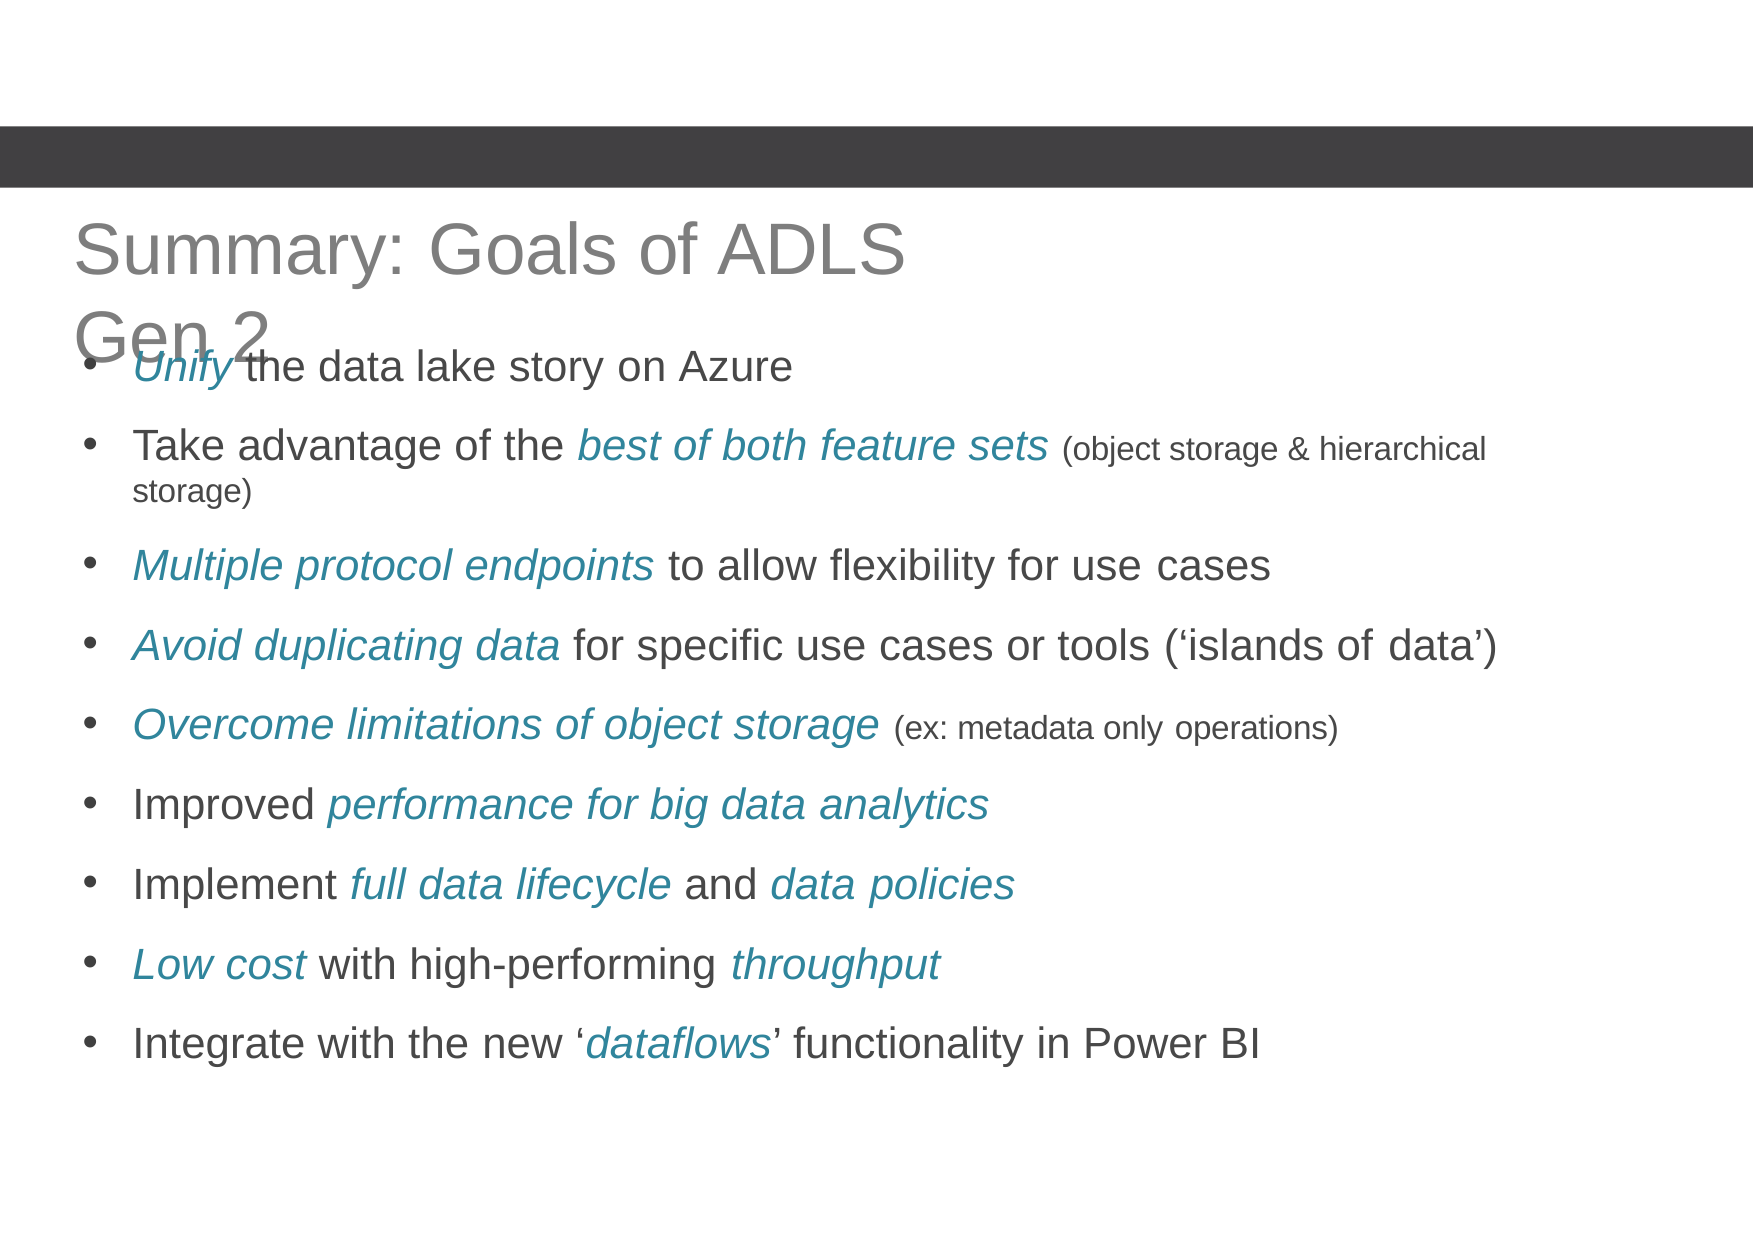

# Summary: Goals of ADLS Gen 2
Unify the data lake story on Azure
Take advantage of the best of both feature sets (object storage & hierarchical storage)
Multiple protocol endpoints to allow flexibility for use cases
Avoid duplicating data for specific use cases or tools (‘islands of data’)
Overcome limitations of object storage (ex: metadata only operations)
Improved performance for big data analytics
Implement full data lifecycle and data policies
Low cost with high-performing throughput
Integrate with the new ‘dataflows’ functionality in Power BI